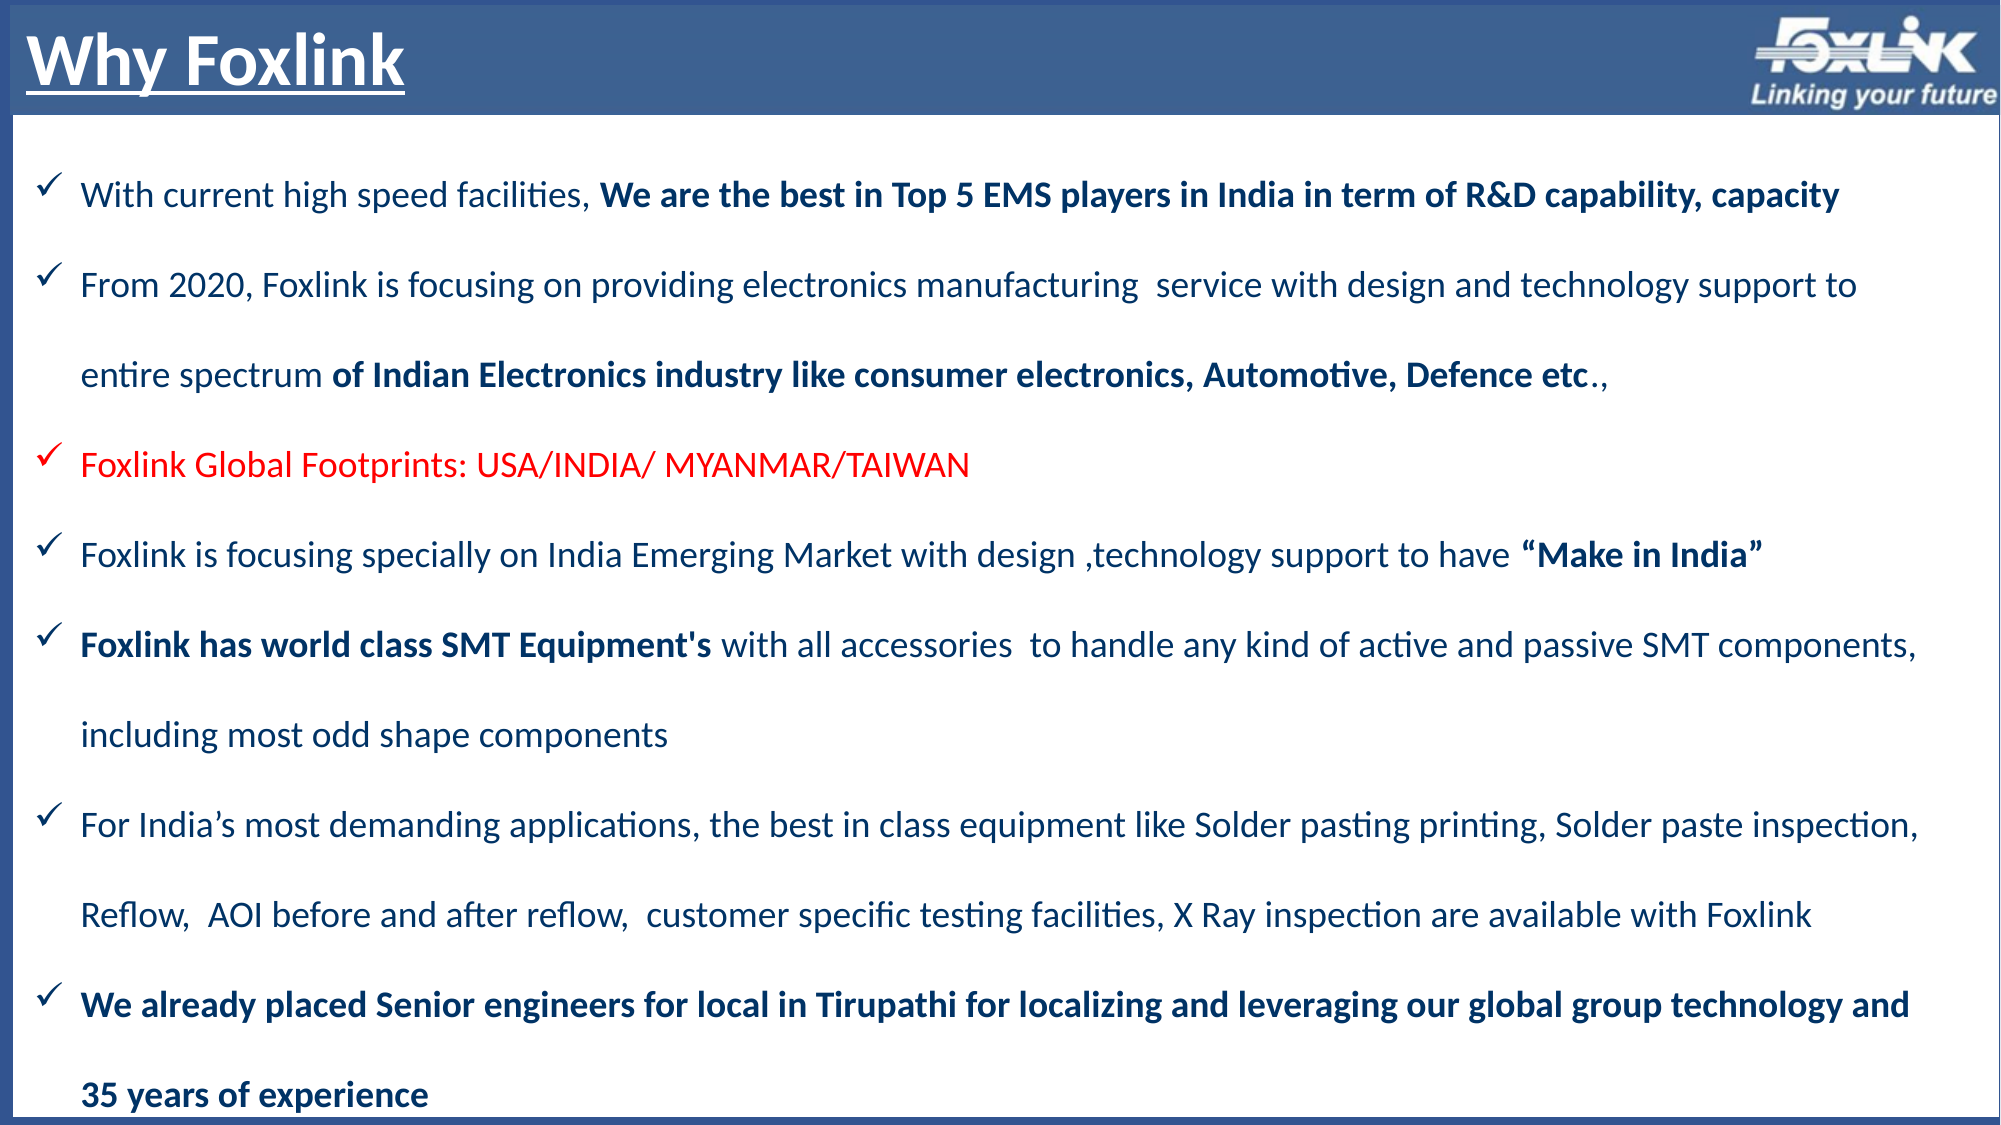

Why Foxlink
With current high speed facilities, We are the best in Top 5 EMS players in India in term of R&D capability, capacity
From 2020, Foxlink is focusing on providing electronics manufacturing  service with design and technology support to entire spectrum of Indian Electronics industry like consumer electronics, Automotive, Defence etc.,
Foxlink Global Footprints: USA/INDIA/ MYANMAR/TAIWAN
Foxlink is focusing specially on India Emerging Market with design ,technology support to have “Make in India”
Foxlink has world class SMT Equipment's with all accessories  to handle any kind of active and passive SMT components, including most odd shape components
For India’s most demanding applications, the best in class equipment like Solder pasting printing, Solder paste inspection, Reflow,  AOI before and after reflow,  customer specific testing facilities, X Ray inspection are available with Foxlink
We already placed Senior engineers for local in Tirupathi for localizing and leveraging our global group technology and 35 years of experience